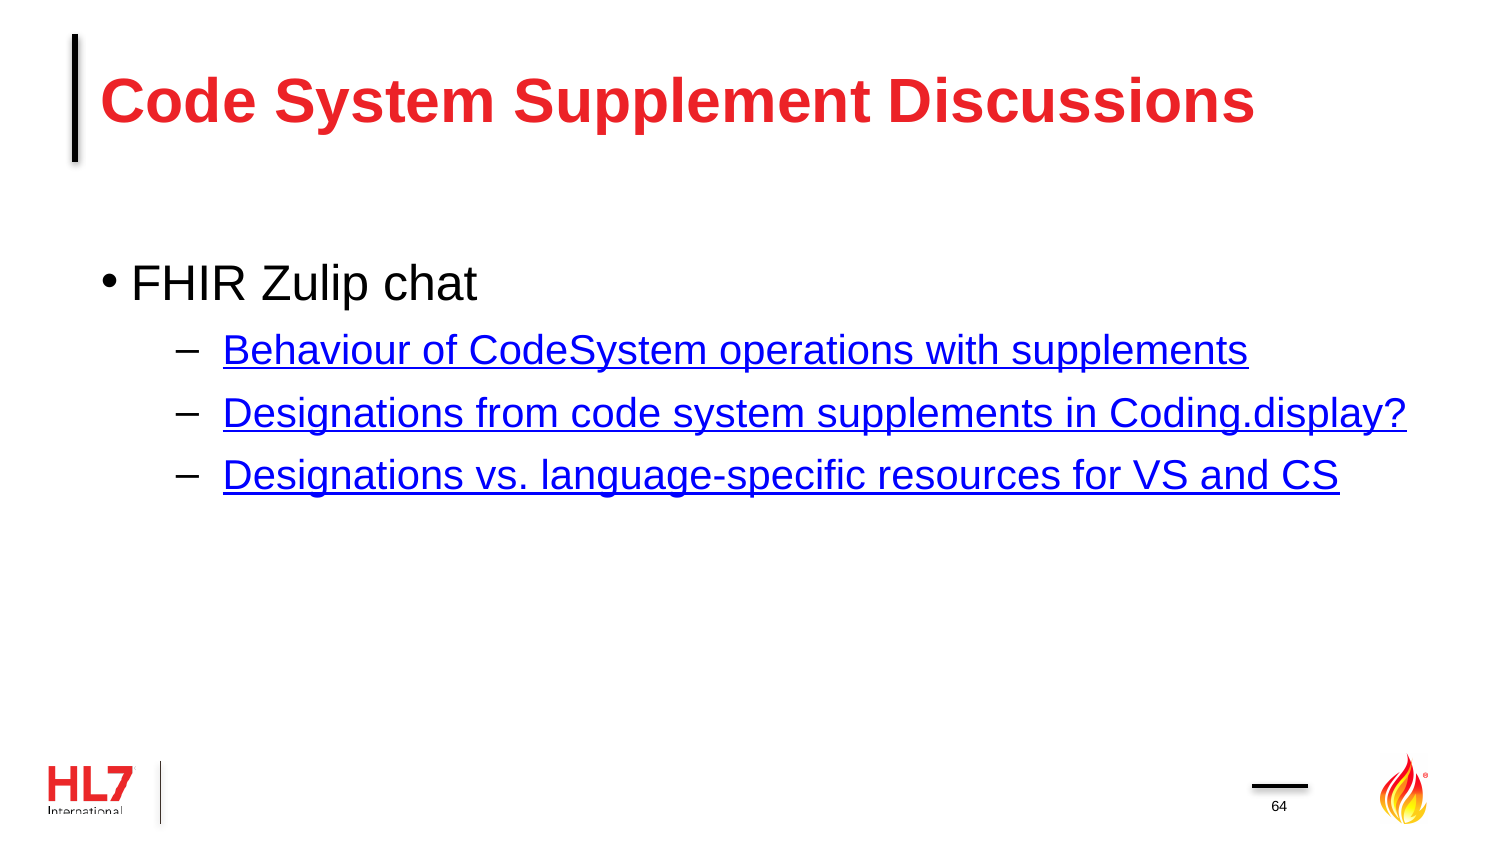

# Code System Supplement Discussions
FHIR Zulip chat
Behaviour of CodeSystem operations with supplements
Designations from code system supplements in Coding.display?
Designations vs. language-specific resources for VS and CS

64